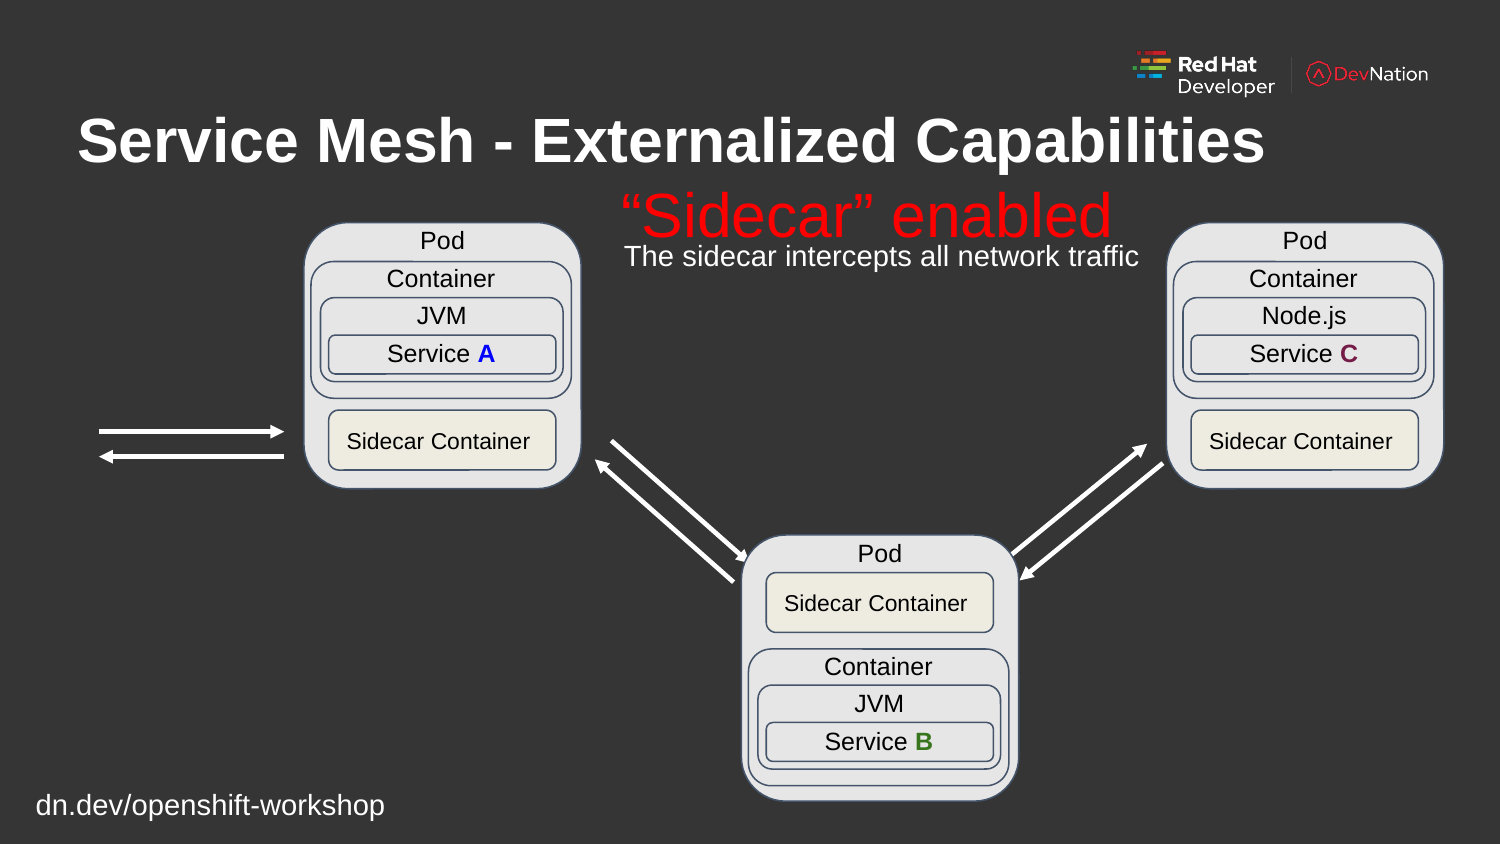

Service Mesh - Externalized Capabilities
“Sidecar” enabled
Pod

Container

JVM

Service A

Sidecar Container
Pod

Container

Node.js

Service C

Sidecar Container
The sidecar intercepts all network traffic
Pod

Sidecar Container
Container

JVM

Service B